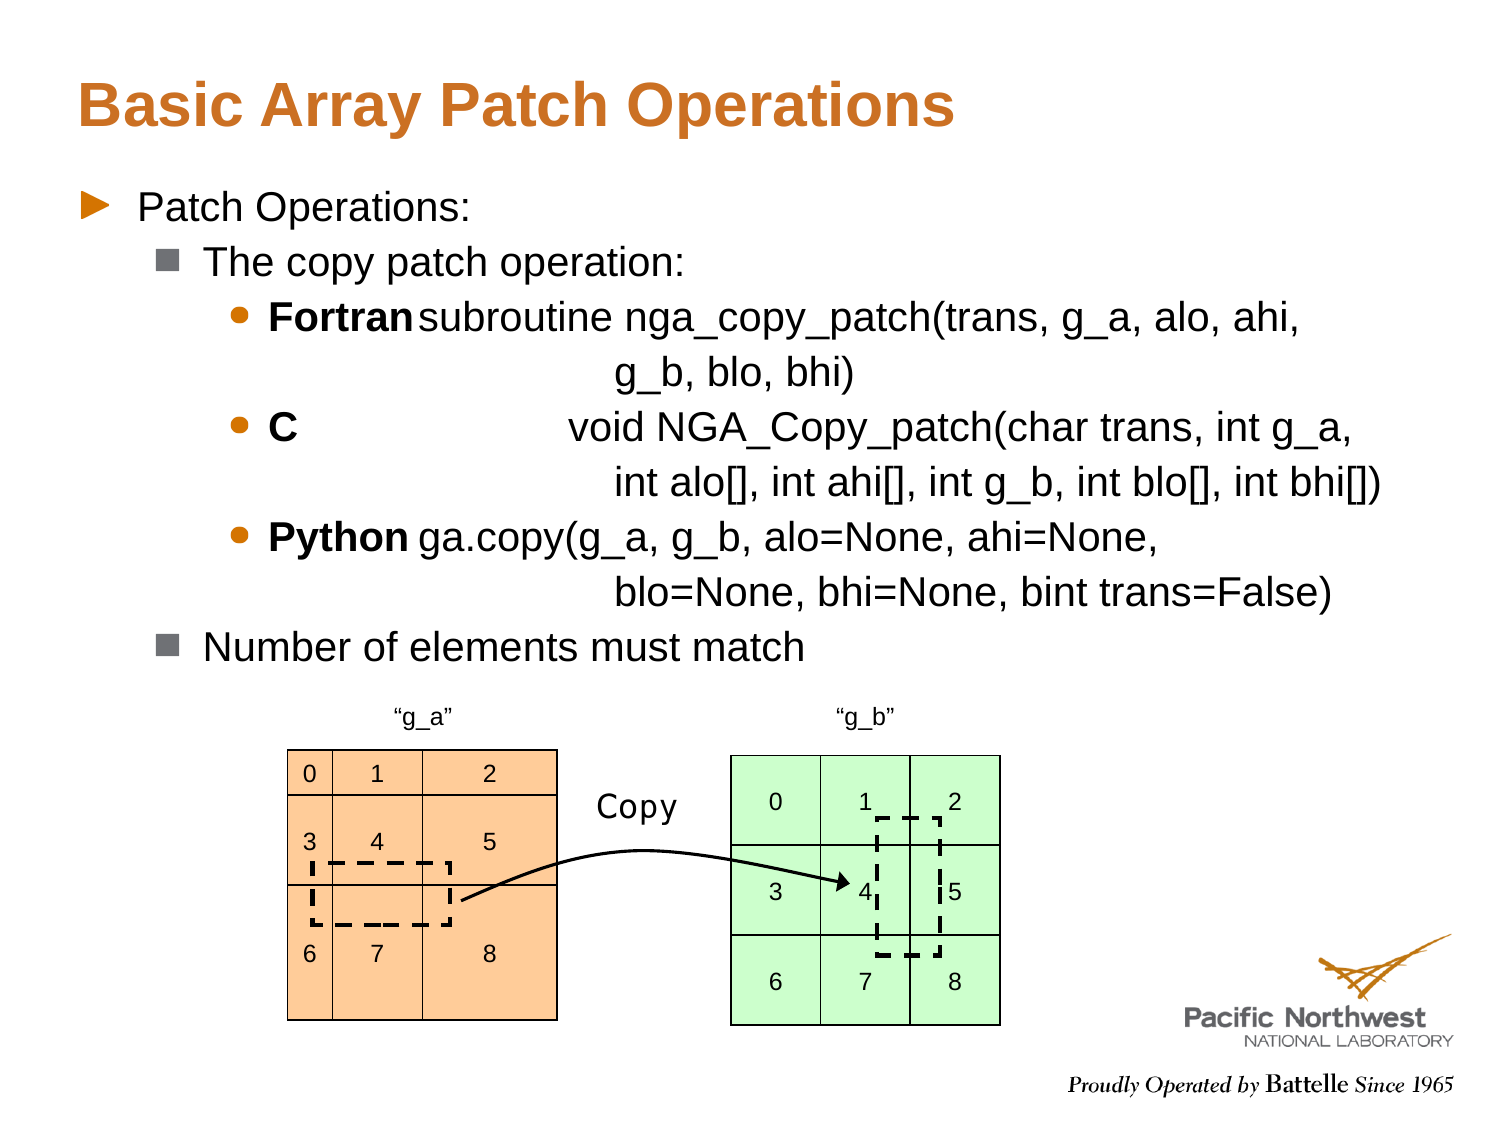

# Basic Array Patch Operations
Patch Operations:
The copy patch operation:
Fortran	subroutine nga_copy_patch(trans, g_a, alo, ahi,
			    g_b, blo, bhi)
C		void NGA_Copy_patch(char trans, int g_a,
			    int alo[], int ahi[], int g_b, int blo[], int bhi[])
Python	ga.copy(g_a, g_b, alo=None, ahi=None,
			    blo=None, bhi=None, bint trans=False)
Number of elements must match
“g_a”
“g_b”
0
1
2
3
4
5

6
7
8
0
1
2
3
4
5

6
7
8
Copy